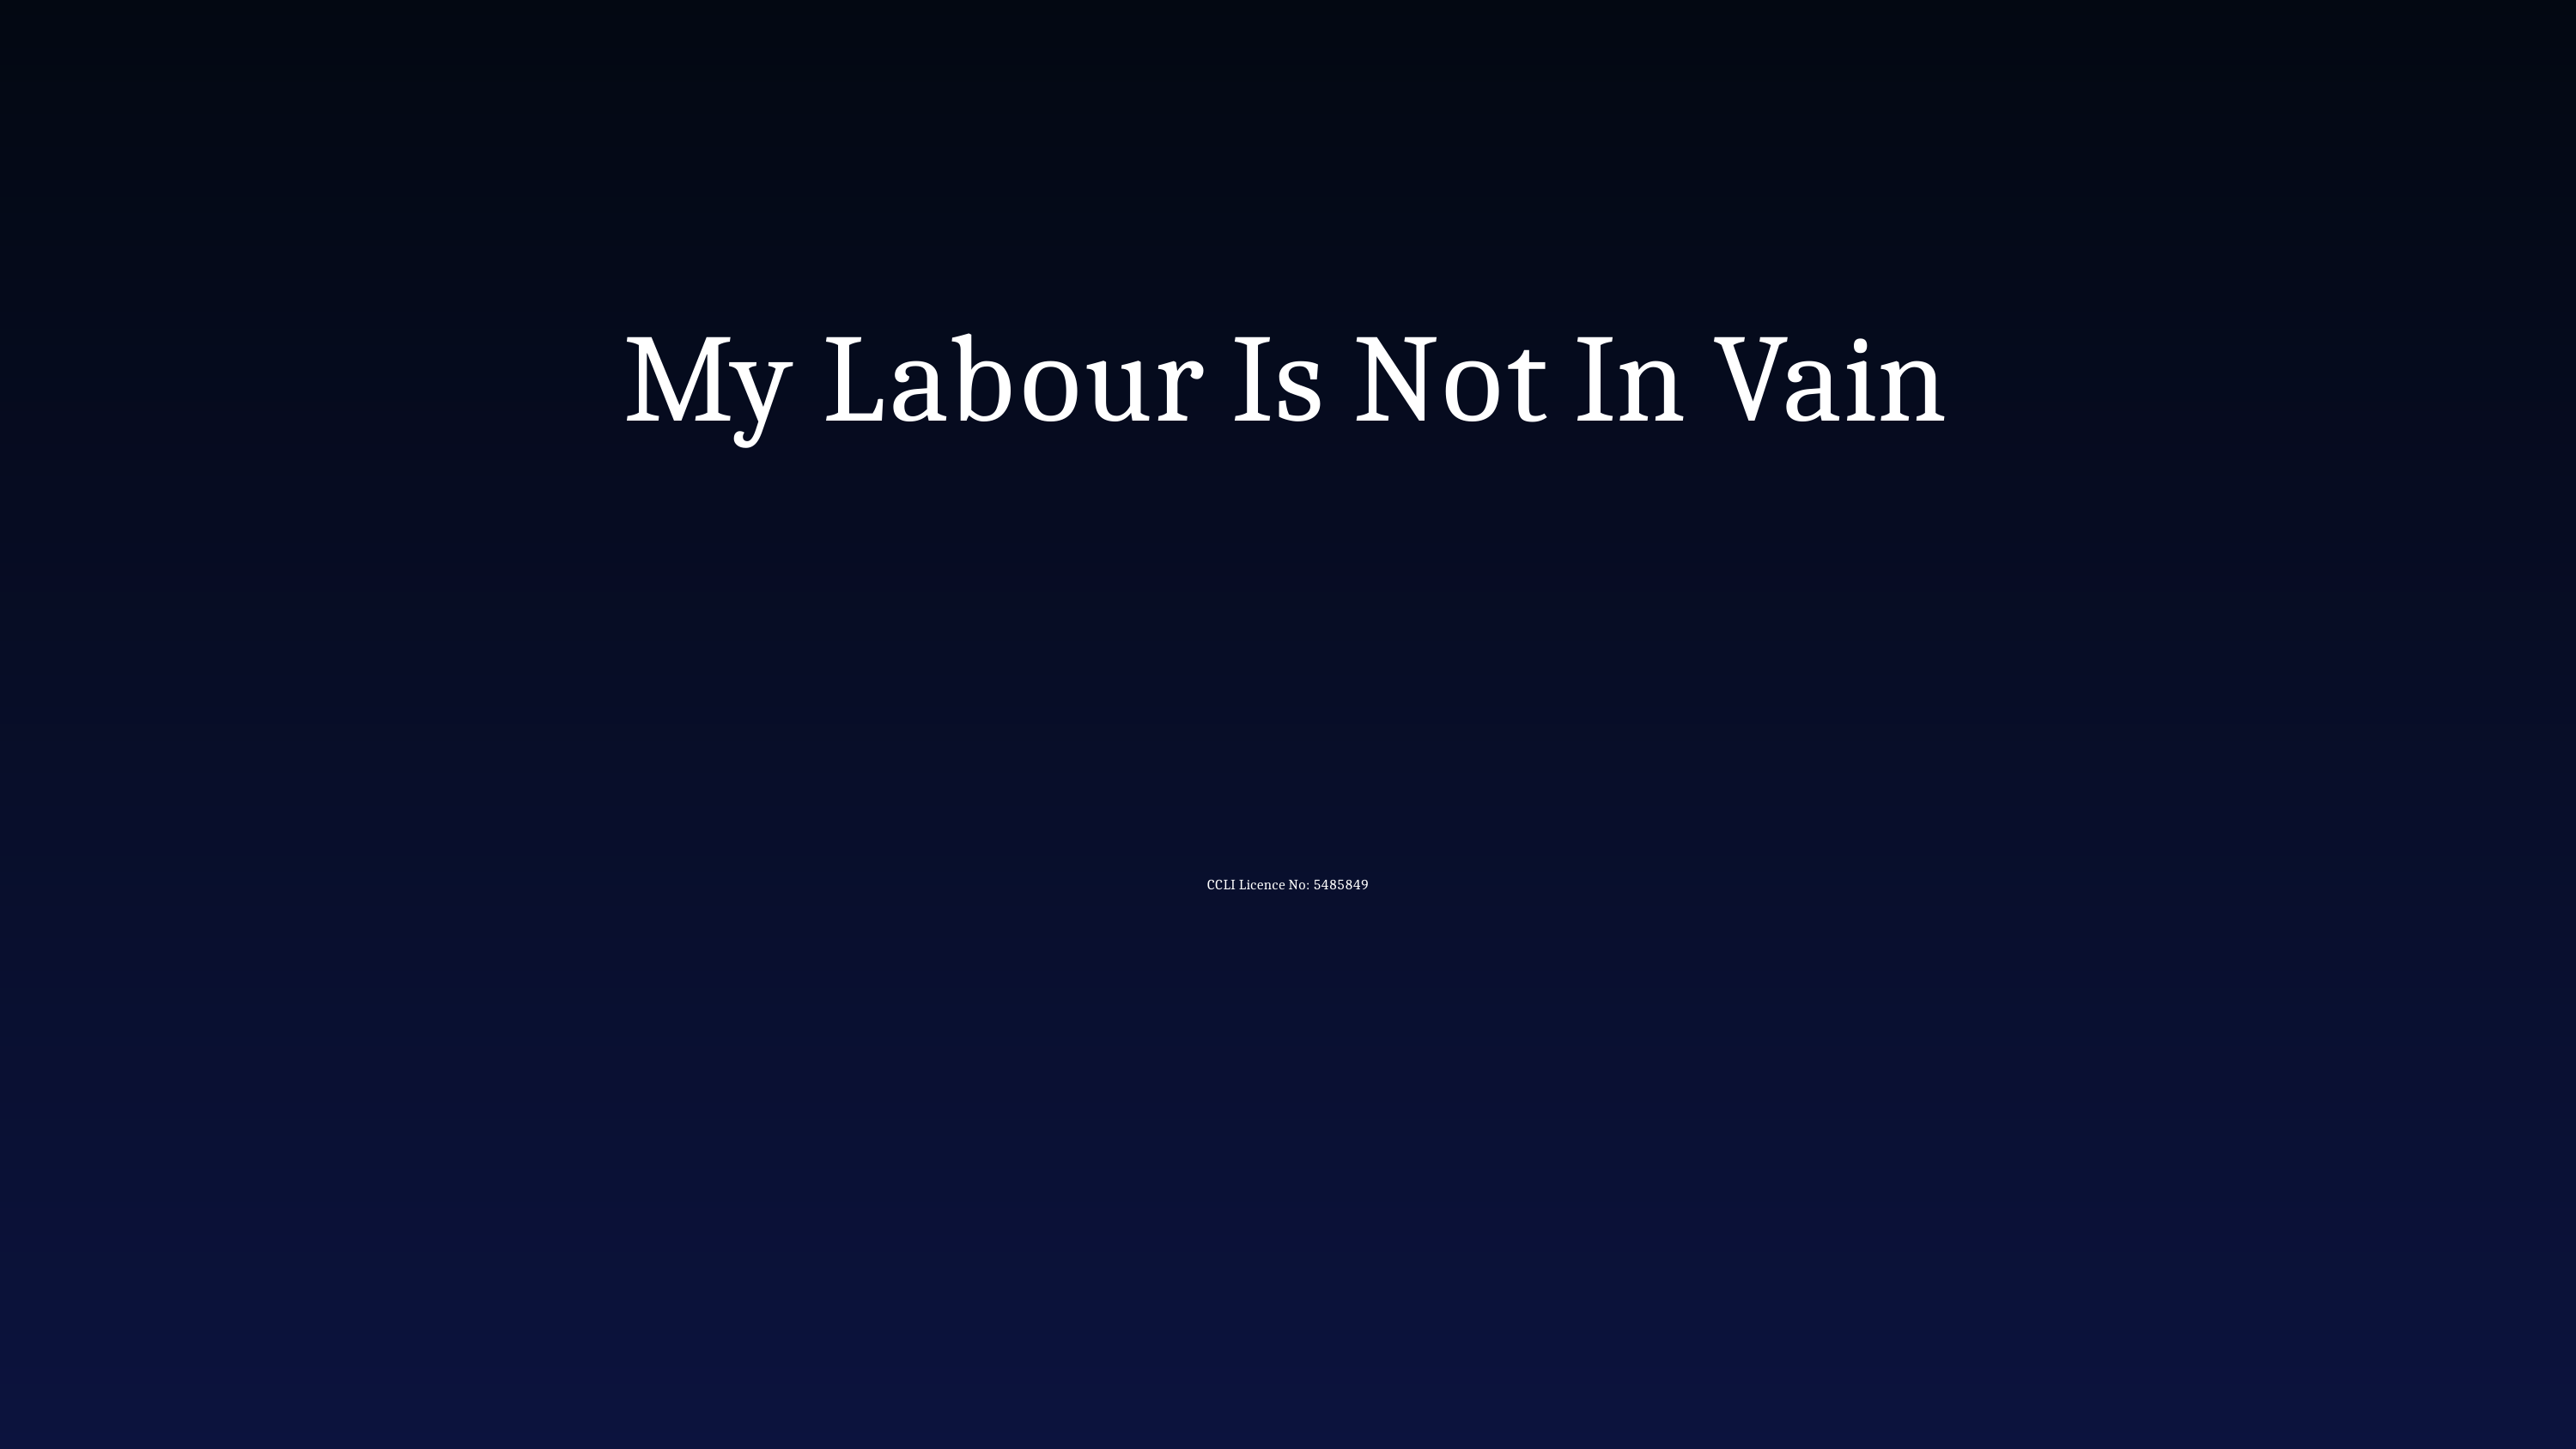

My Labour Is Not In Vain
CCLI Licence No: 5485849